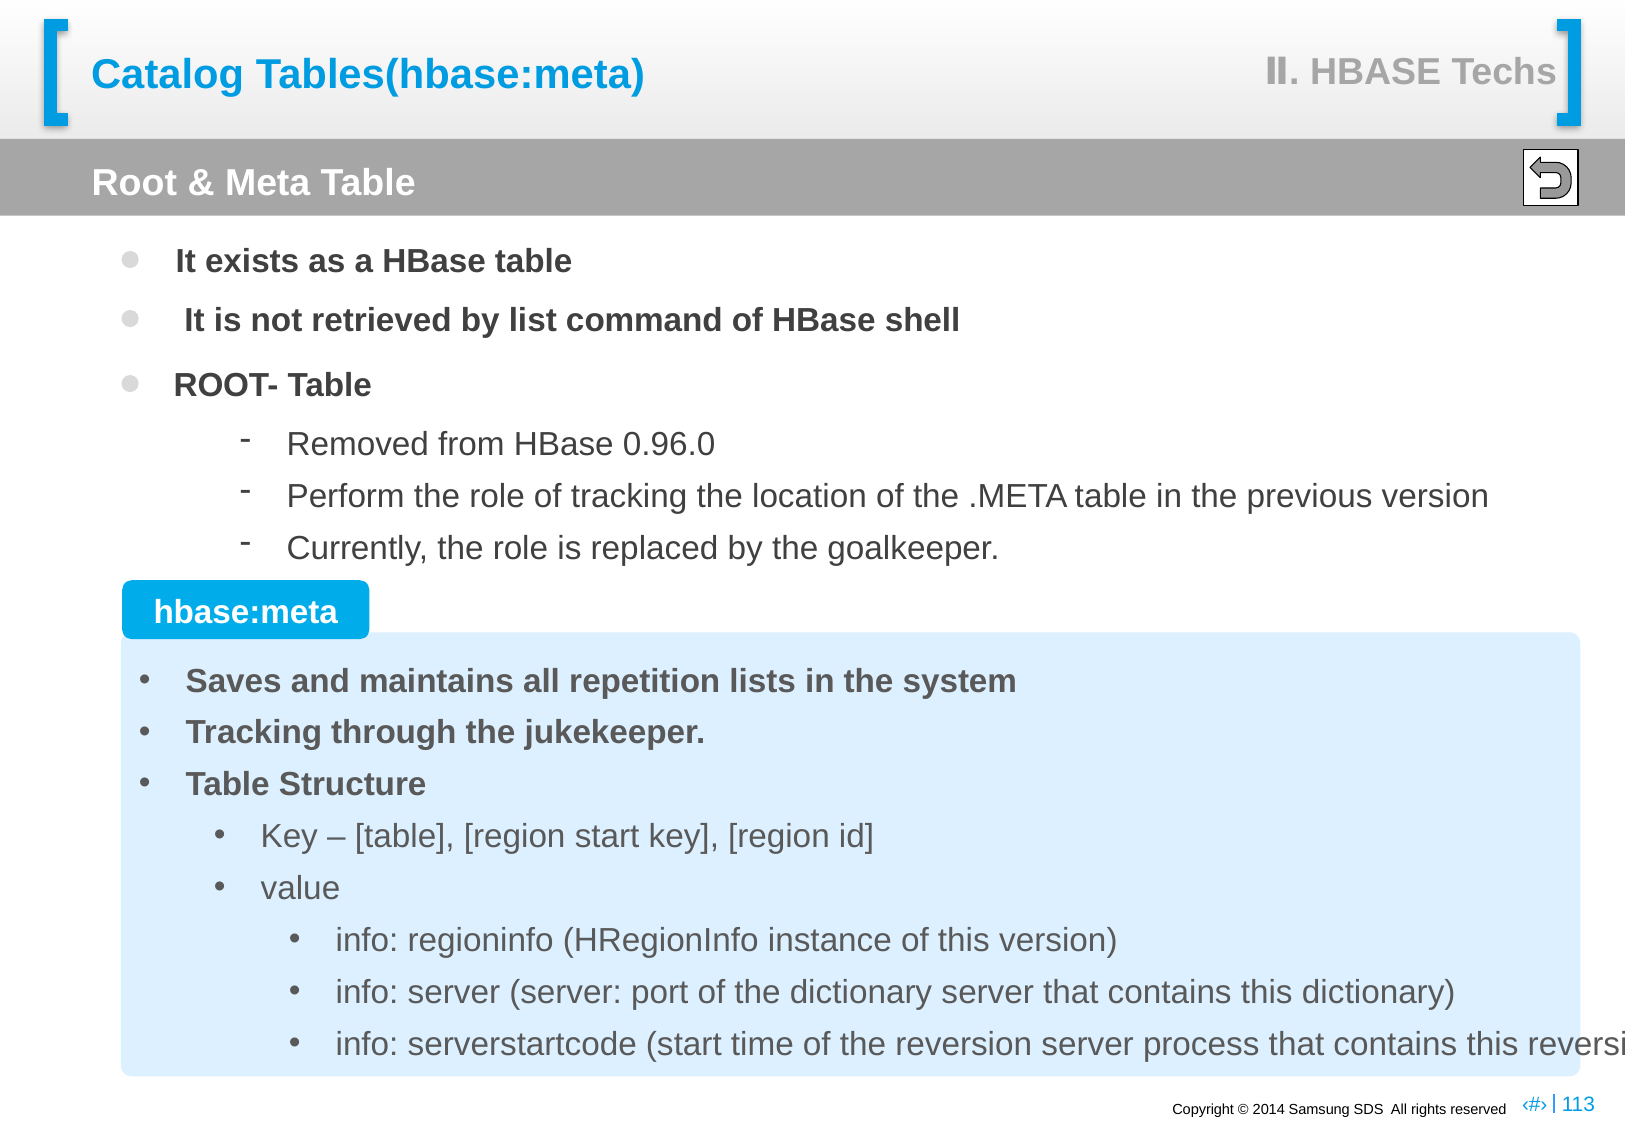

Ⅱ. HBASE Techs
# Catalog Tables(hbase:meta)

Root & Meta Table

It exists as a HBase table

It is not retrieved by list command of HBase shell

ROOT- Table

Removed from HBase 0.96.0
Perform the role of tracking the location of the .META table in the previous version
Currently, the role is replaced by the goalkeeper.
hbase:meta
Saves and maintains all repetition lists in the system
Tracking through the jukekeeper.
Table Structure
Key – [table], [region start key], [region id]
value
info: regioninfo (HRegionInfo instance of this version)
info: server (server: port of the dictionary server that contains this dictionary)
info: serverstartcode (start time of the reversion server process that contains this reversion)